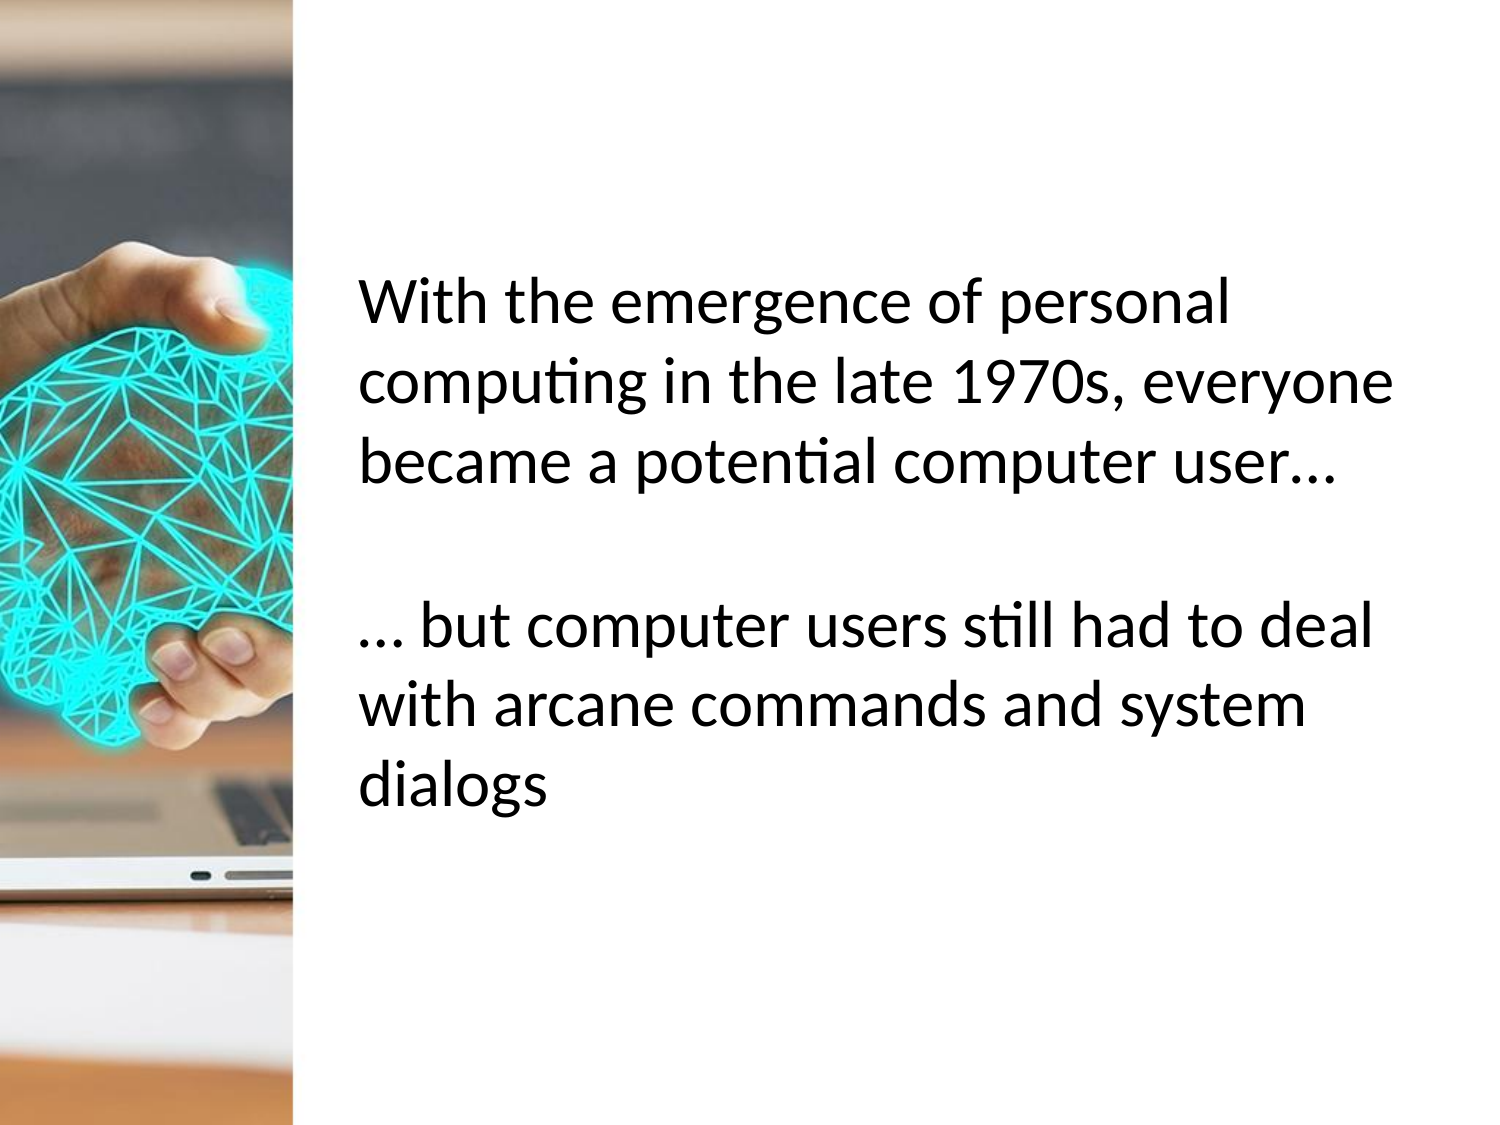

With the emergence of personal  computing in the late 1970s, everyone  became a potential computer user…

… but computer users still had to deal  with arcane commands and system  dialogs